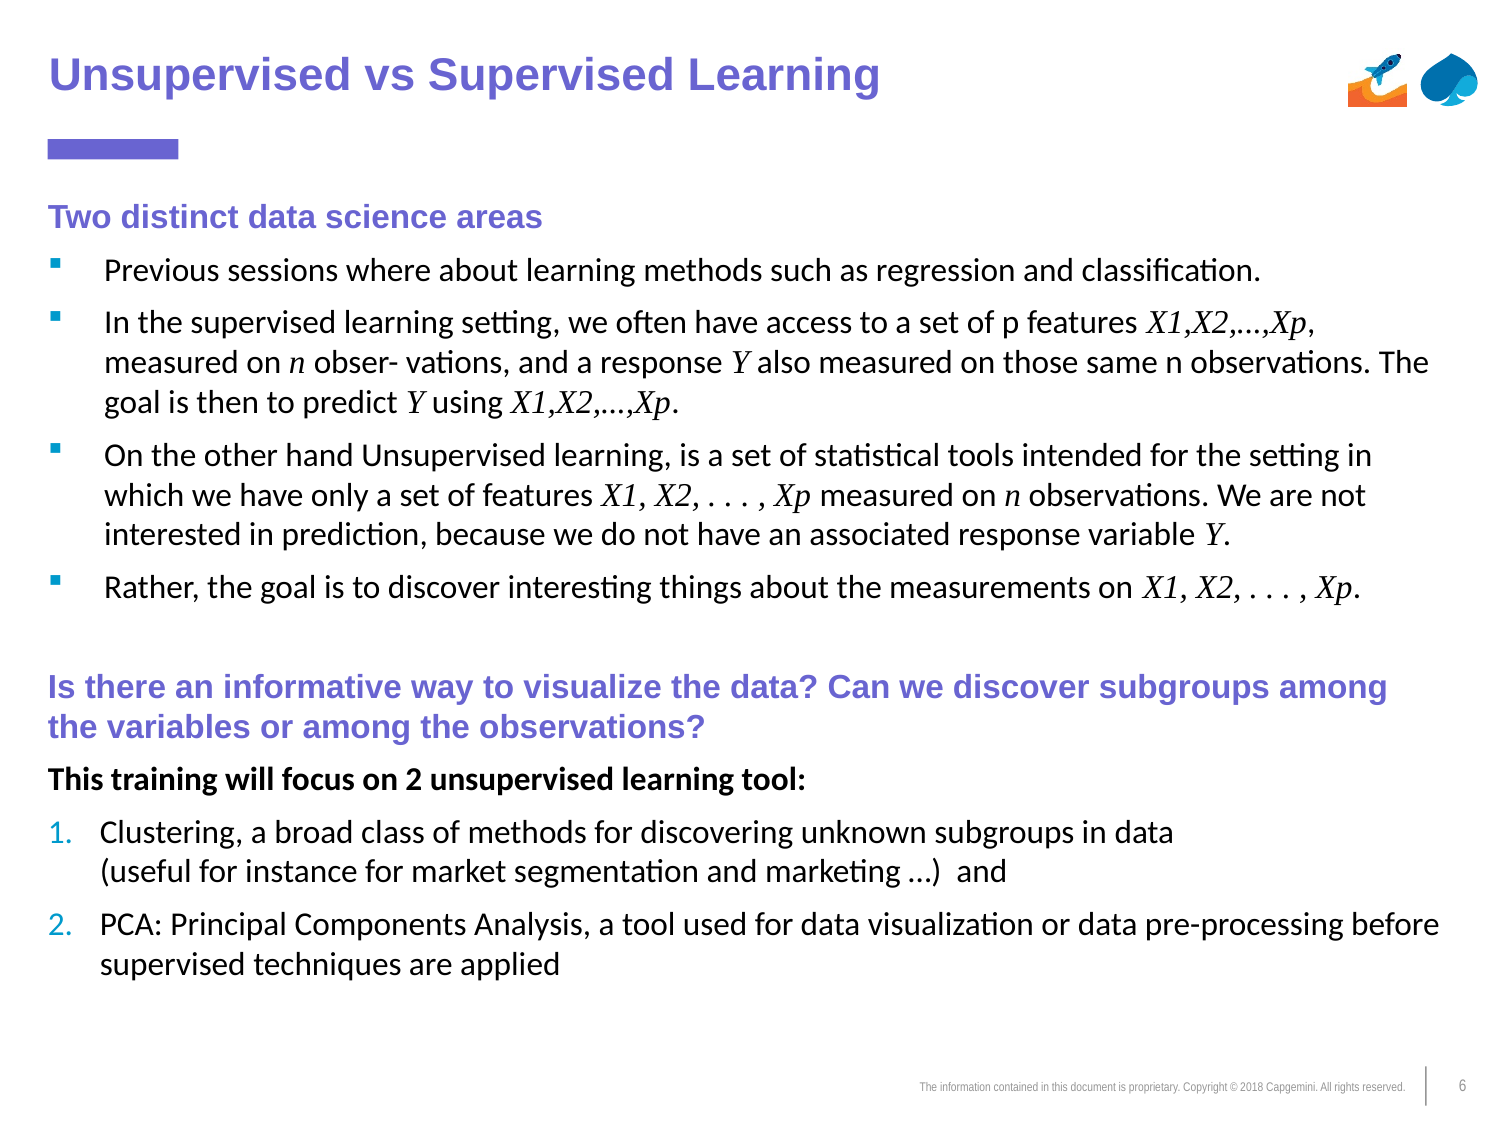

# Unsupervised vs Supervised Learning
Two distinct data science areas
Previous sessions where about learning methods such as regression and classification.
In the supervised learning setting, we often have access to a set of p features X1,X2,...,Xp, measured on n obser- vations, and a response Y also measured on those same n observations. The goal is then to predict Y using X1,X2,...,Xp.
On the other hand Unsupervised learning, is a set of statistical tools intended for the setting in which we have only a set of features X1, X2, . . . , Xp measured on n observations. We are not interested in prediction, because we do not have an associated response variable Y.
Rather, the goal is to discover interesting things about the measurements on X1, X2, . . . , Xp.

Is there an informative way to visualize the data? Can we discover subgroups among the variables or among the observations?
This training will focus on 2 unsupervised learning tool:
Clustering, a broad class of methods for discovering unknown subgroups in data
(useful for instance for market segmentation and marketing …)  and
PCA: Principal Components Analysis, a tool used for data visualization or data pre-processing before supervised techniques are applied